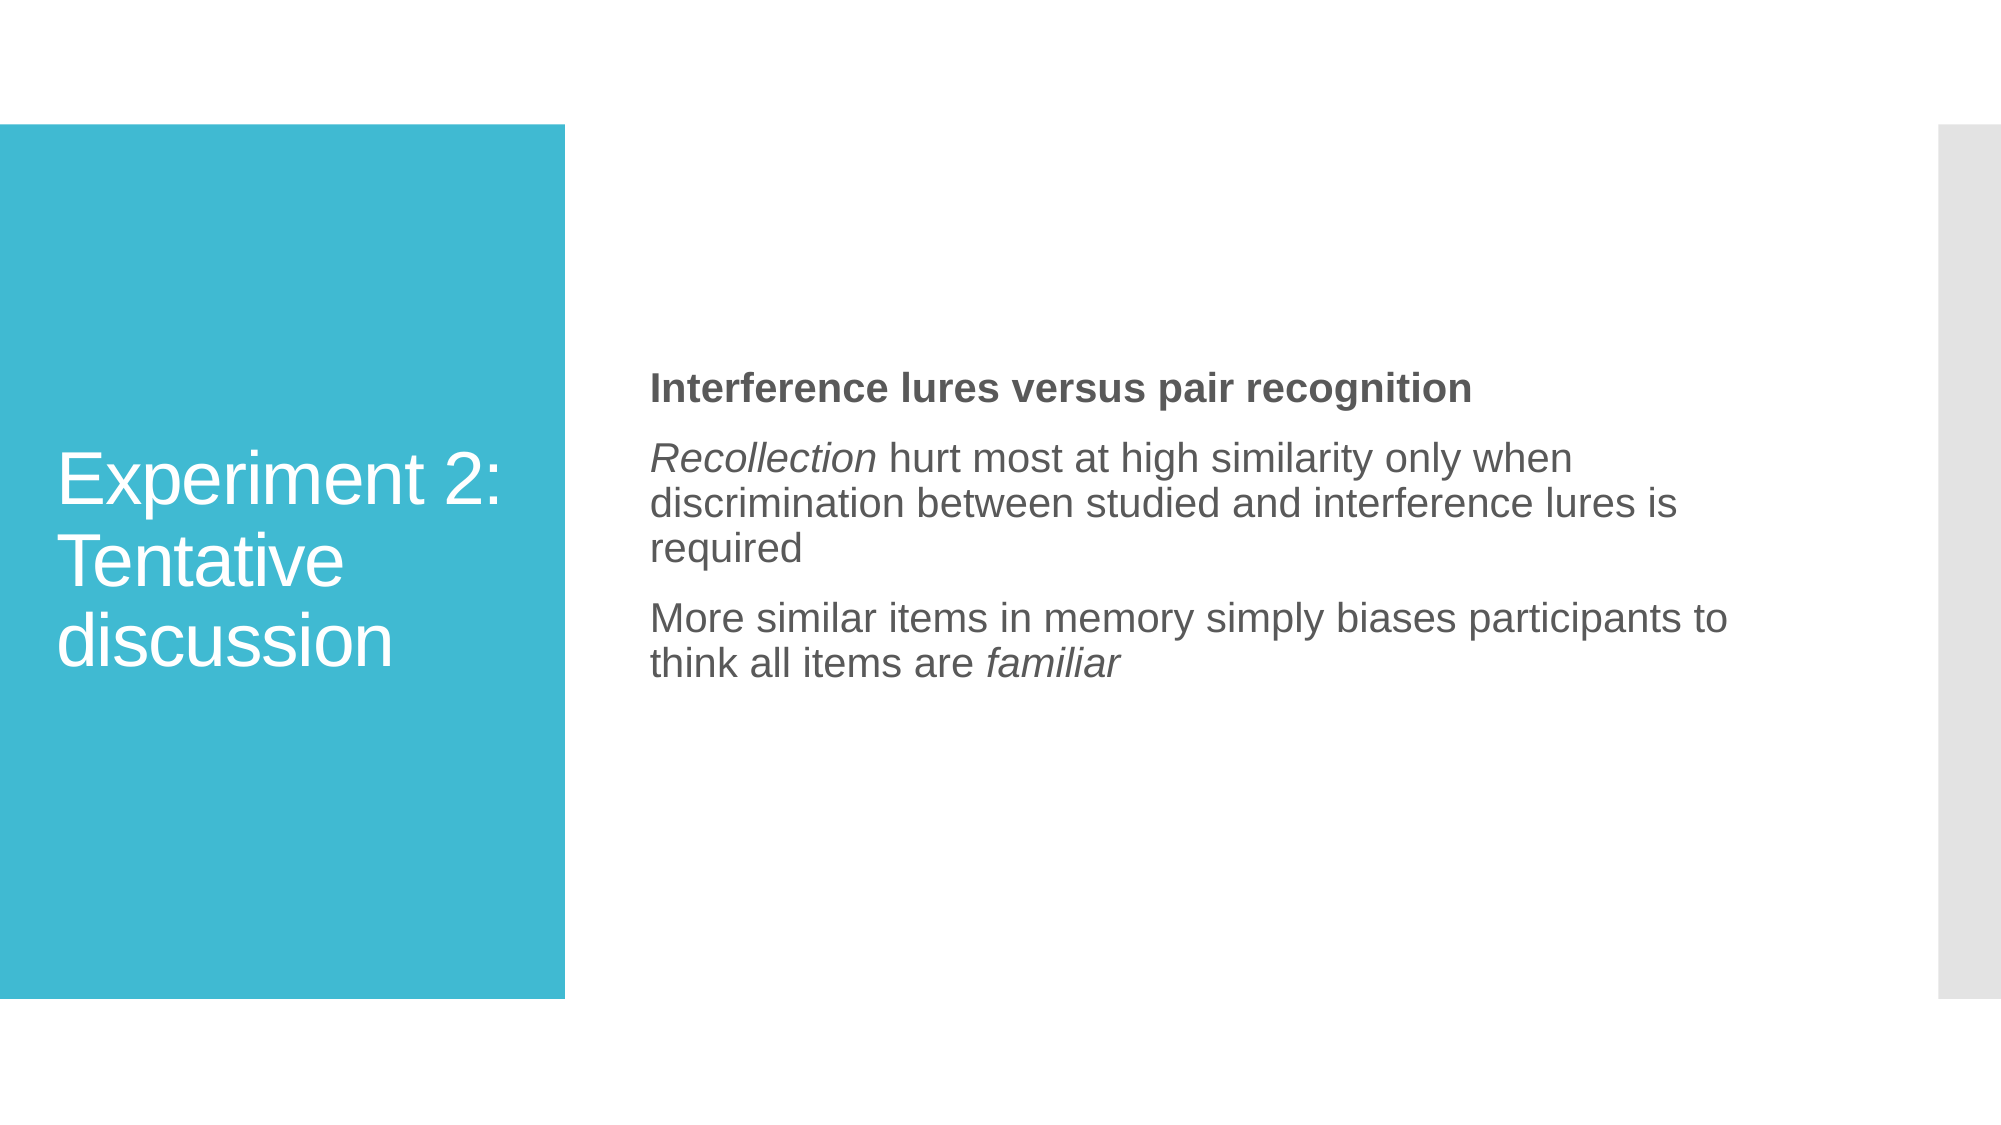

Interference lures versus pair recognition
Recollection hurt most at high similarity only when discrimination between studied and interference lures is required
More similar items in memory simply biases participants to think all items are familiar

# Experiment 2: Tentative discussion